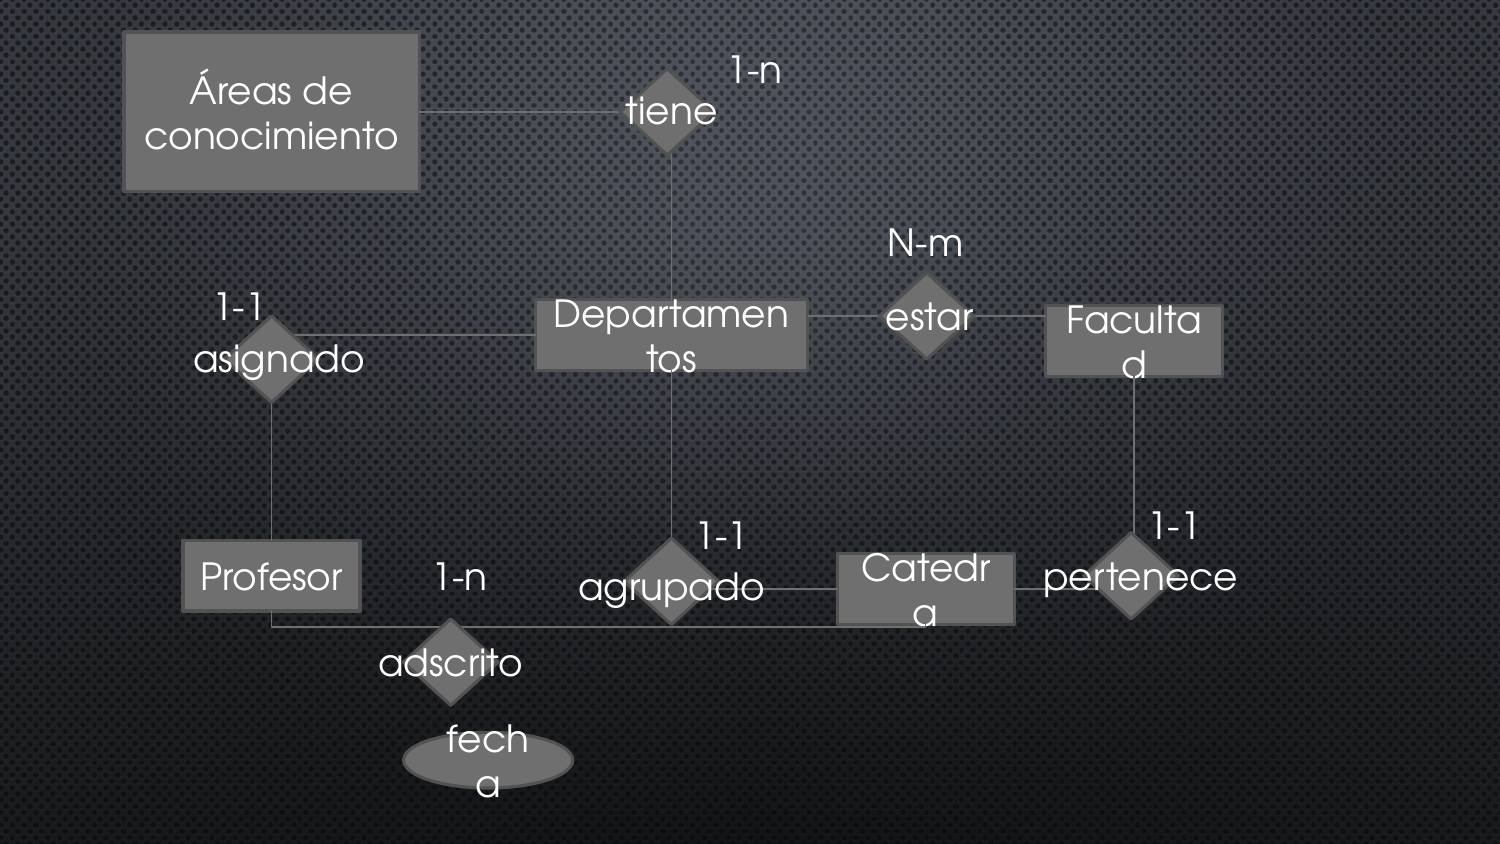

Áreas de conocimiento
1-n

tiene
N-m

1-1
estar
Departamentos
Facultad

asignado
1-1
1-1

Profesor
pertenece
1-n
Catedra
agrupado

adscrito
fecha